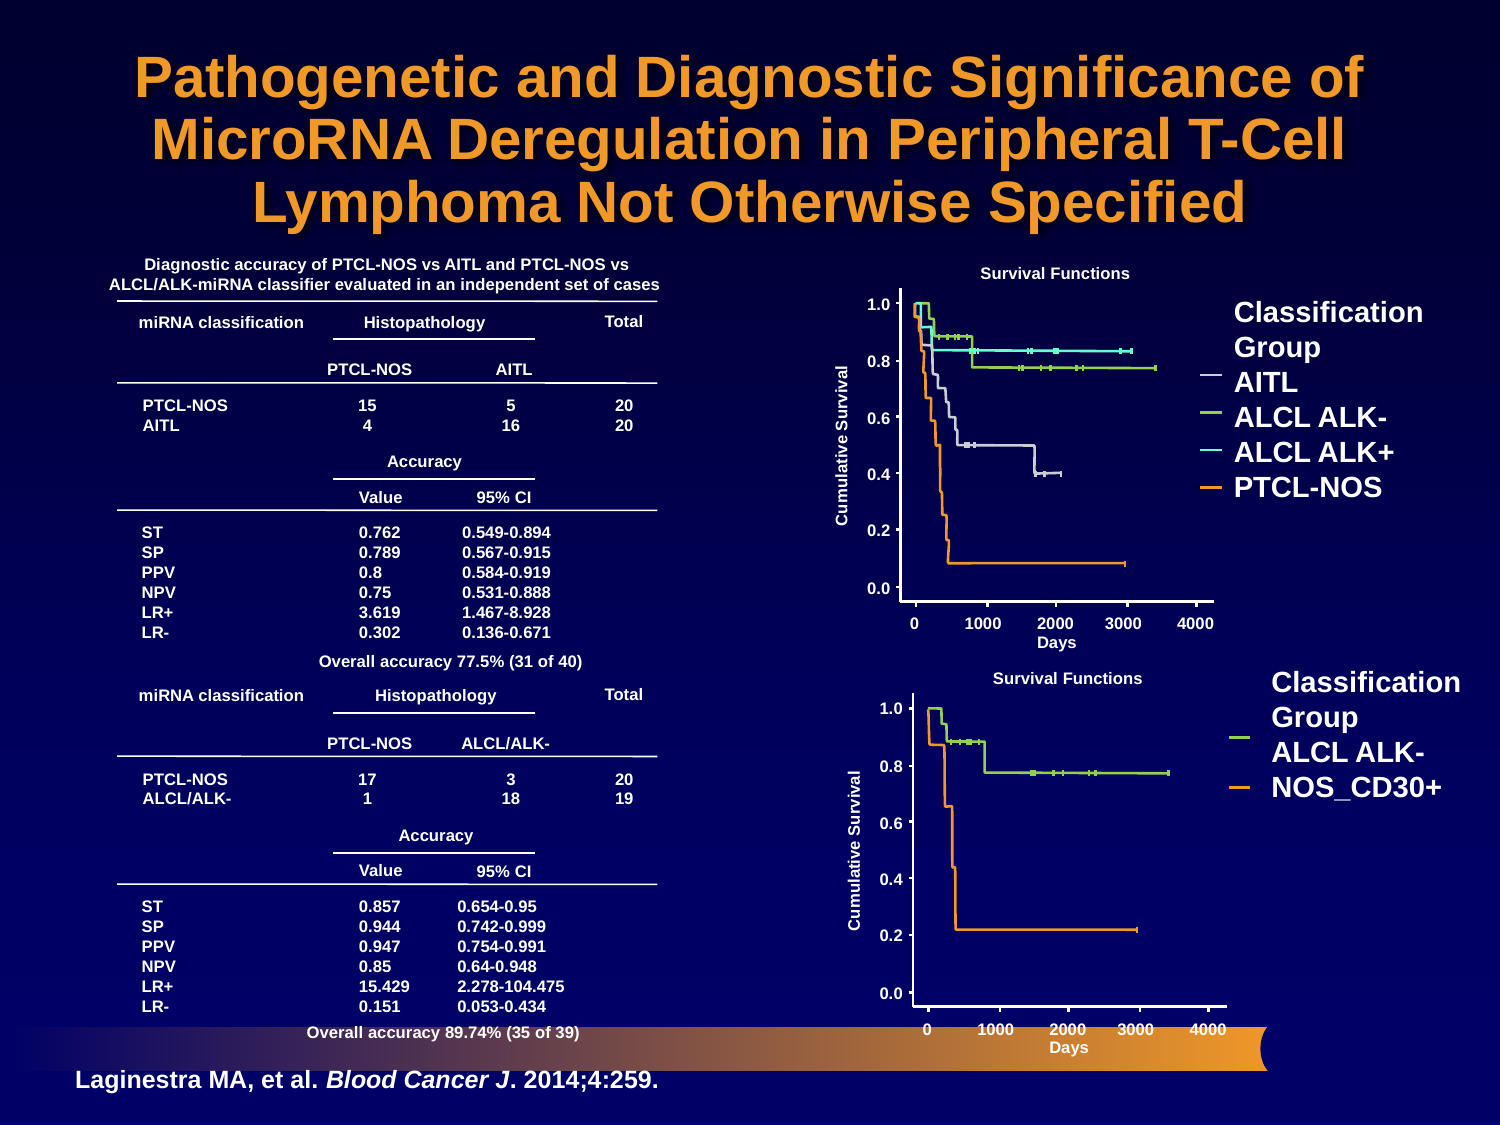

Pathogenetic and Diagnostic Significance of MicroRNA Deregulation in Peripheral T-Cell Lymphoma Not Otherwise Specified
Diagnostic accuracy of PTCL-NOS vs AITL and PTCL-NOS vs ALCL/ALK-miRNA classifier evaluated in an independent set of cases
Total
miRNA classification
Histopathology
PTCL-NOS
AITL
PTCL-NOS
AITL

15
4
5
16
20
20
Accuracy
Value
95% CI
ST
SP
PPV
NPV
LR+
LR-
0.762
0.789
0.8
0.75
3.619
0.302
0.549-0.894
0.567-0.915
0.584-0.919
0.531-0.888
1.467-8.928
0.136-0.671
Overall accuracy 77.5% (31 of 40)
Total
miRNA classification
Histopathology
PTCL-NOS
ALCL/ALK-
PTCL-NOS
ALCL/ALK-
17
1
3
18
20
19
Accuracy
Value
95% CI
ST
SP
PPV
NPV
LR+
LR-
0.857
0.944
0.947
0.85
15.429
0.151

0.654-0.95
0.742-0.999
0.754-0.991
0.64-0.948
2.278-104.475
0.053-0.434

Overall accuracy 89.74% (35 of 39)
Survival Functions
Cumulative Survival
1.0
Classification Group
AITL
ALCL ALK-
ALCL ALK+
PTCL-NOS

0.8
0.6
0.4
0.2
0.0
0
1000
2000
3000
4000
Days
Classification Group
ALCL ALK-
NOS_CD30+
Survival Functions
1.0
Cumulative Survival

0.8
0.6
0.4
0.2
0.0
0
1000
2000
3000
4000
Days
Laginestra MA, et al. Blood Cancer J. 2014;4:259.